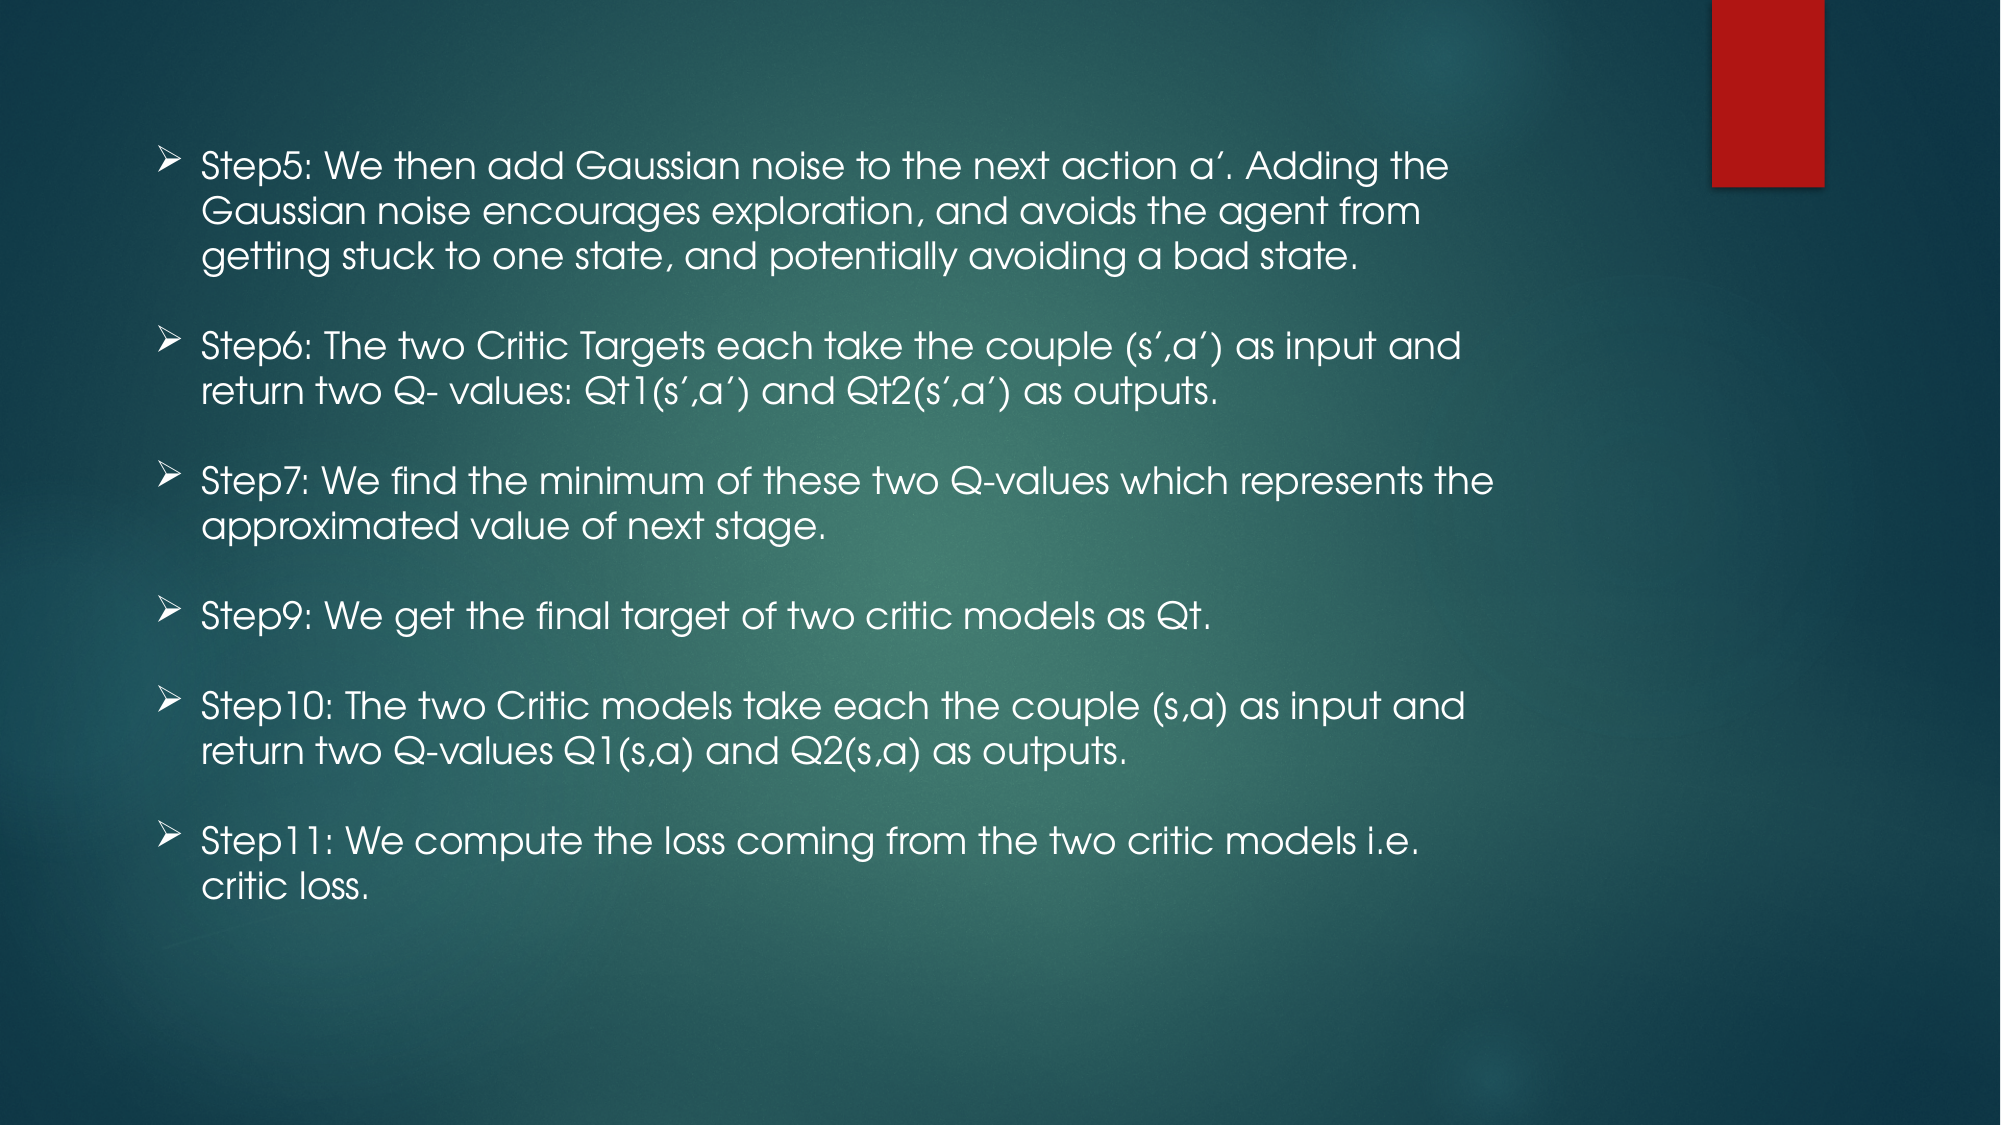

Step5: We then add Gaussian noise to the next action a’. Adding the Gaussian noise encourages exploration, and avoids the agent from getting stuck to one state, and potentially avoiding a bad state.

Step6: The two Critic Targets each take the couple (s’,a’) as input and return two Q- values: Qt1(s’,a’) and Qt2(s’,a’) as outputs.

Step7: We find the minimum of these two Q-values which represents the approximated value of next stage.

Step9: We get the final target of two critic models as Qt.

Step10: The two Critic models take each the couple (s,a) as input and return two Q-values Q1(s,a) and Q2(s,a) as outputs.

Step11: We compute the loss coming from the two critic models i.e. critic loss.